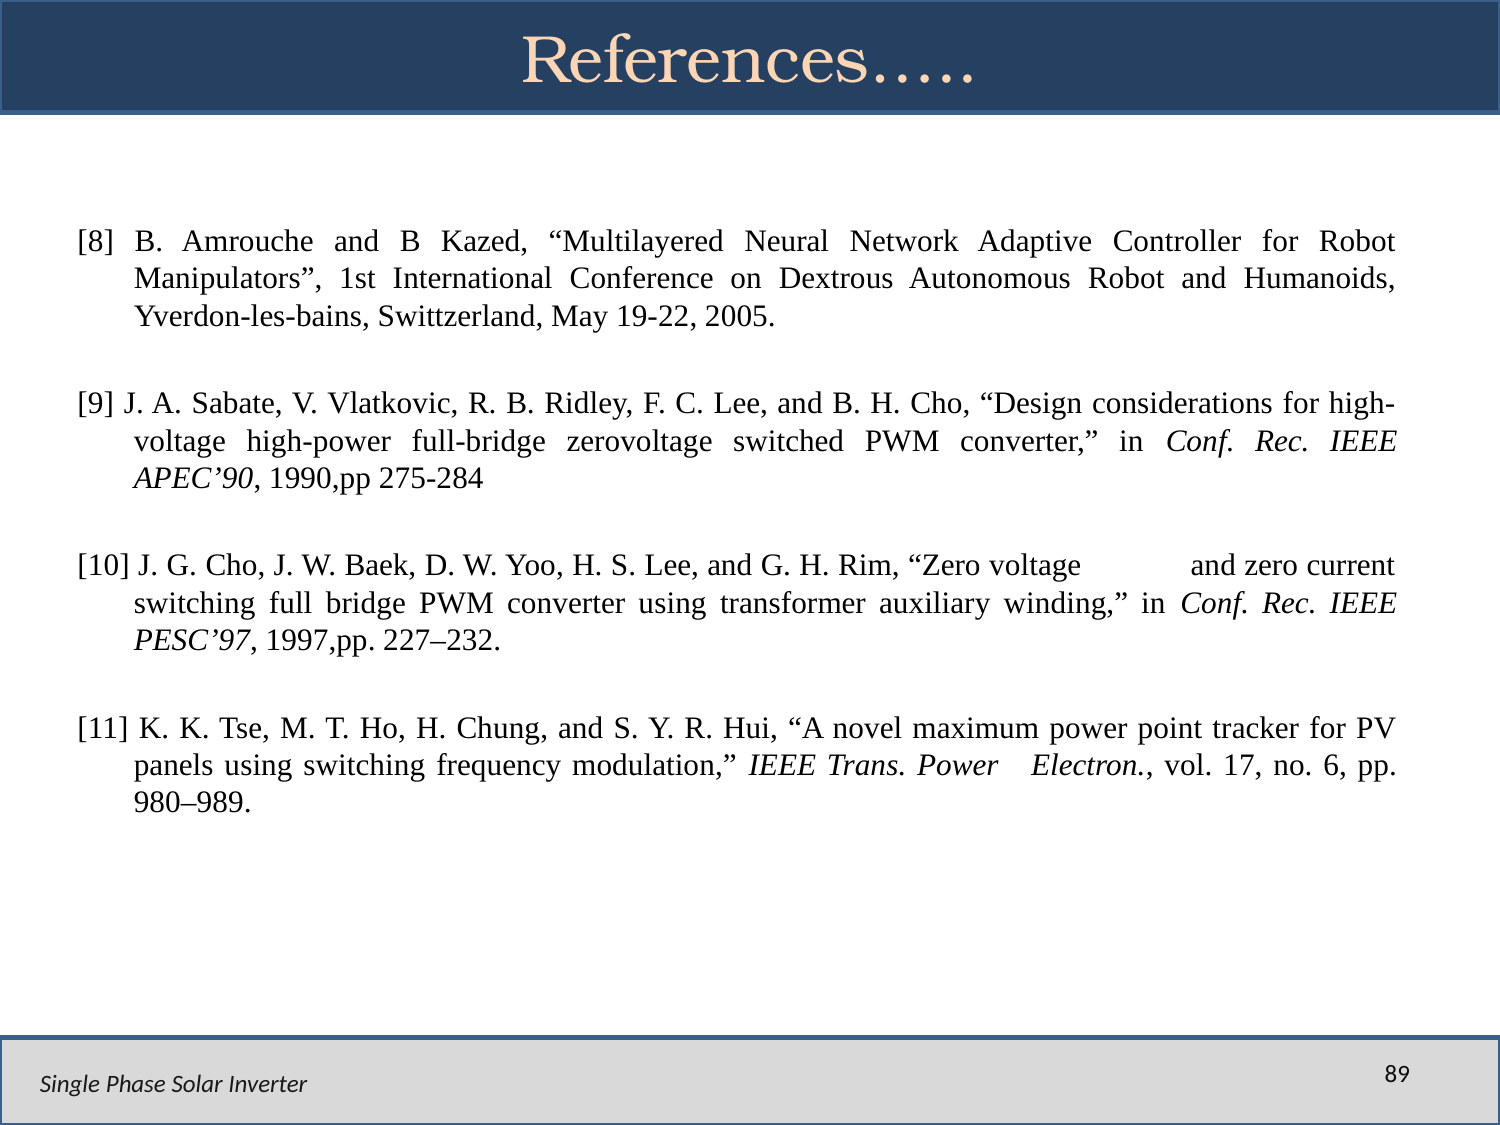

# References…..
[8] B. Amrouche and B Kazed, “Multilayered Neural Network Adaptive Controller for Robot Manipulators”, 1st International Conference on Dextrous Autonomous Robot and Humanoids, Yverdon-les-bains, Swittzerland, May 19-22, 2005.

[9] J. A. Sabate, V. Vlatkovic, R. B. Ridley, F. C. Lee, and B. H. Cho, “Design considerations for high-voltage high-power full-bridge zerovoltage switched PWM converter,” in Conf. Rec. IEEE APEC’90, 1990,pp 275-284

[10] J. G. Cho, J. W. Baek, D. W. Yoo, H. S. Lee, and G. H. Rim, “Zero voltage             and zero current switching full bridge PWM converter using transformer auxiliary winding,” in Conf. Rec. IEEE PESC’97, 1997,pp. 227–232.

[11] K. K. Tse, M. T. Ho, H. Chung, and S. Y. R. Hui, “A novel maximum power point tracker for PV panels using switching frequency modulation,” IEEE Trans. Power   Electron., vol. 17, no. 6, pp. 980–989.
89
Single Phase Solar Inverter